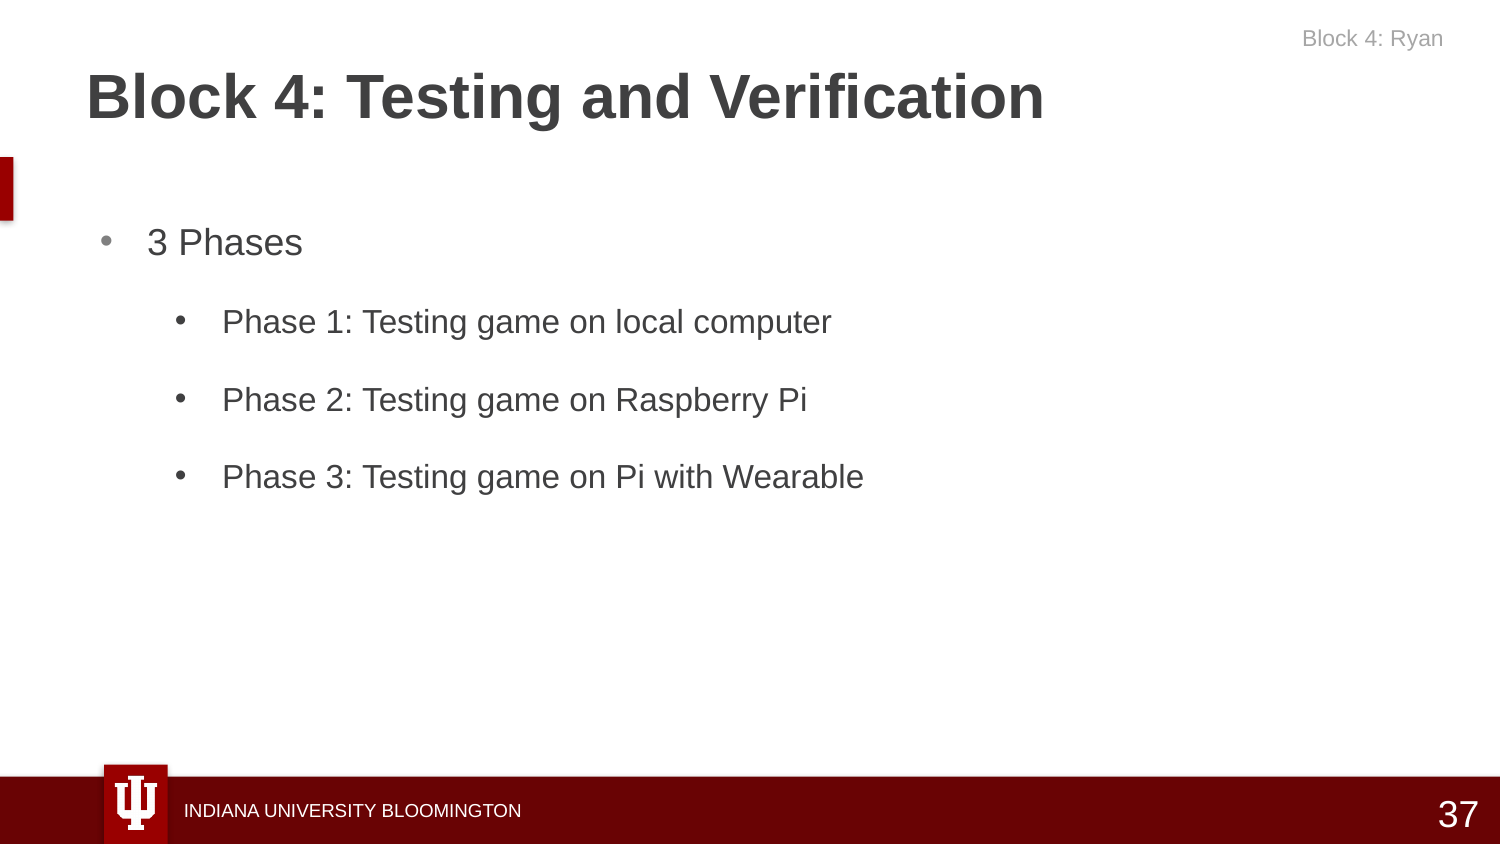

Block 4: Ryan
Block 4: Testing and Verification
3 Phases
Phase 1: Testing game on local computer
Phase 2: Testing game on Raspberry Pi
Phase 3: Testing game on Pi with Wearable
37